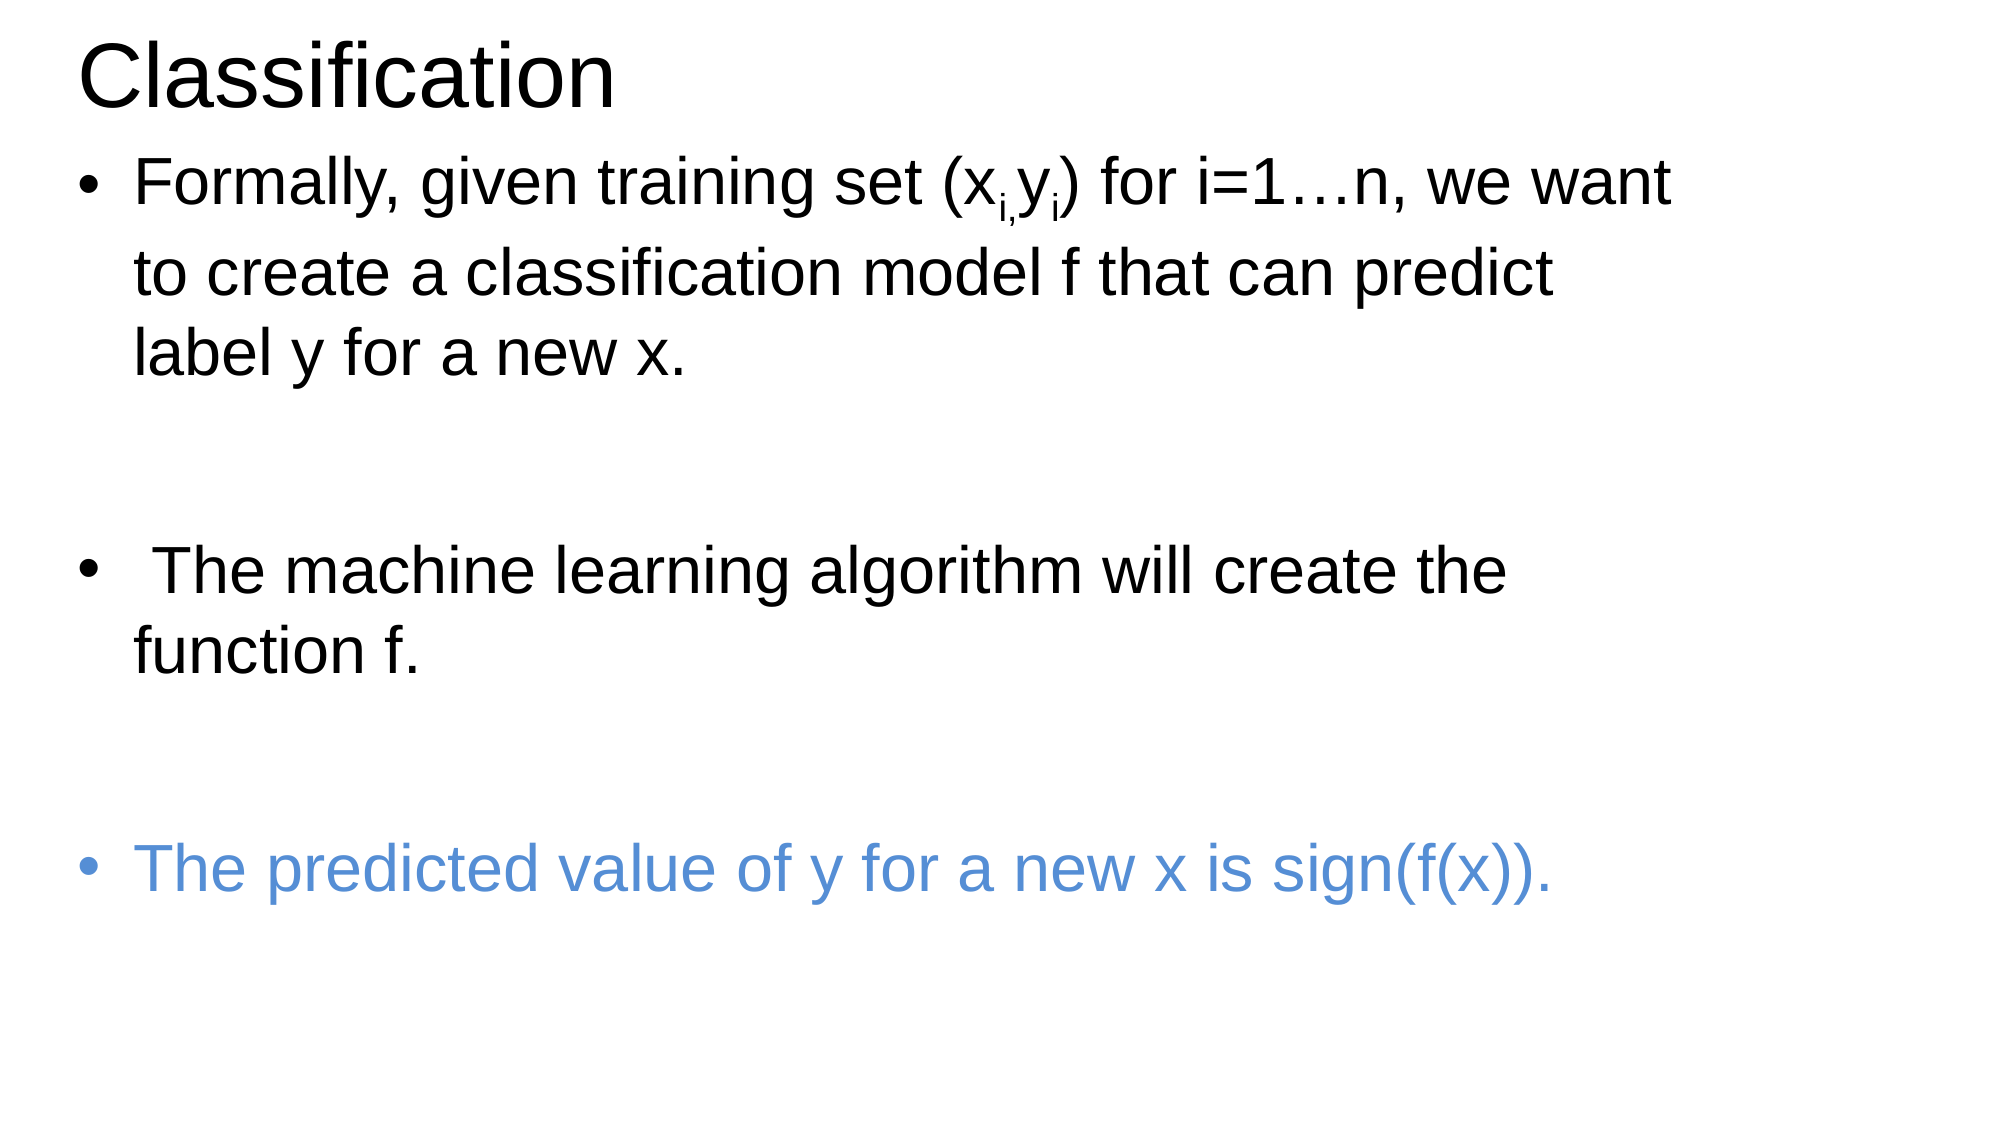

# Classification
Formally, given training set (xi,yi) for i=1…n, we want to create a classification model f that can predict label y for a new x.

 The machine learning algorithm will create the function f.

The predicted value of y for a new x is sign(f(x)).